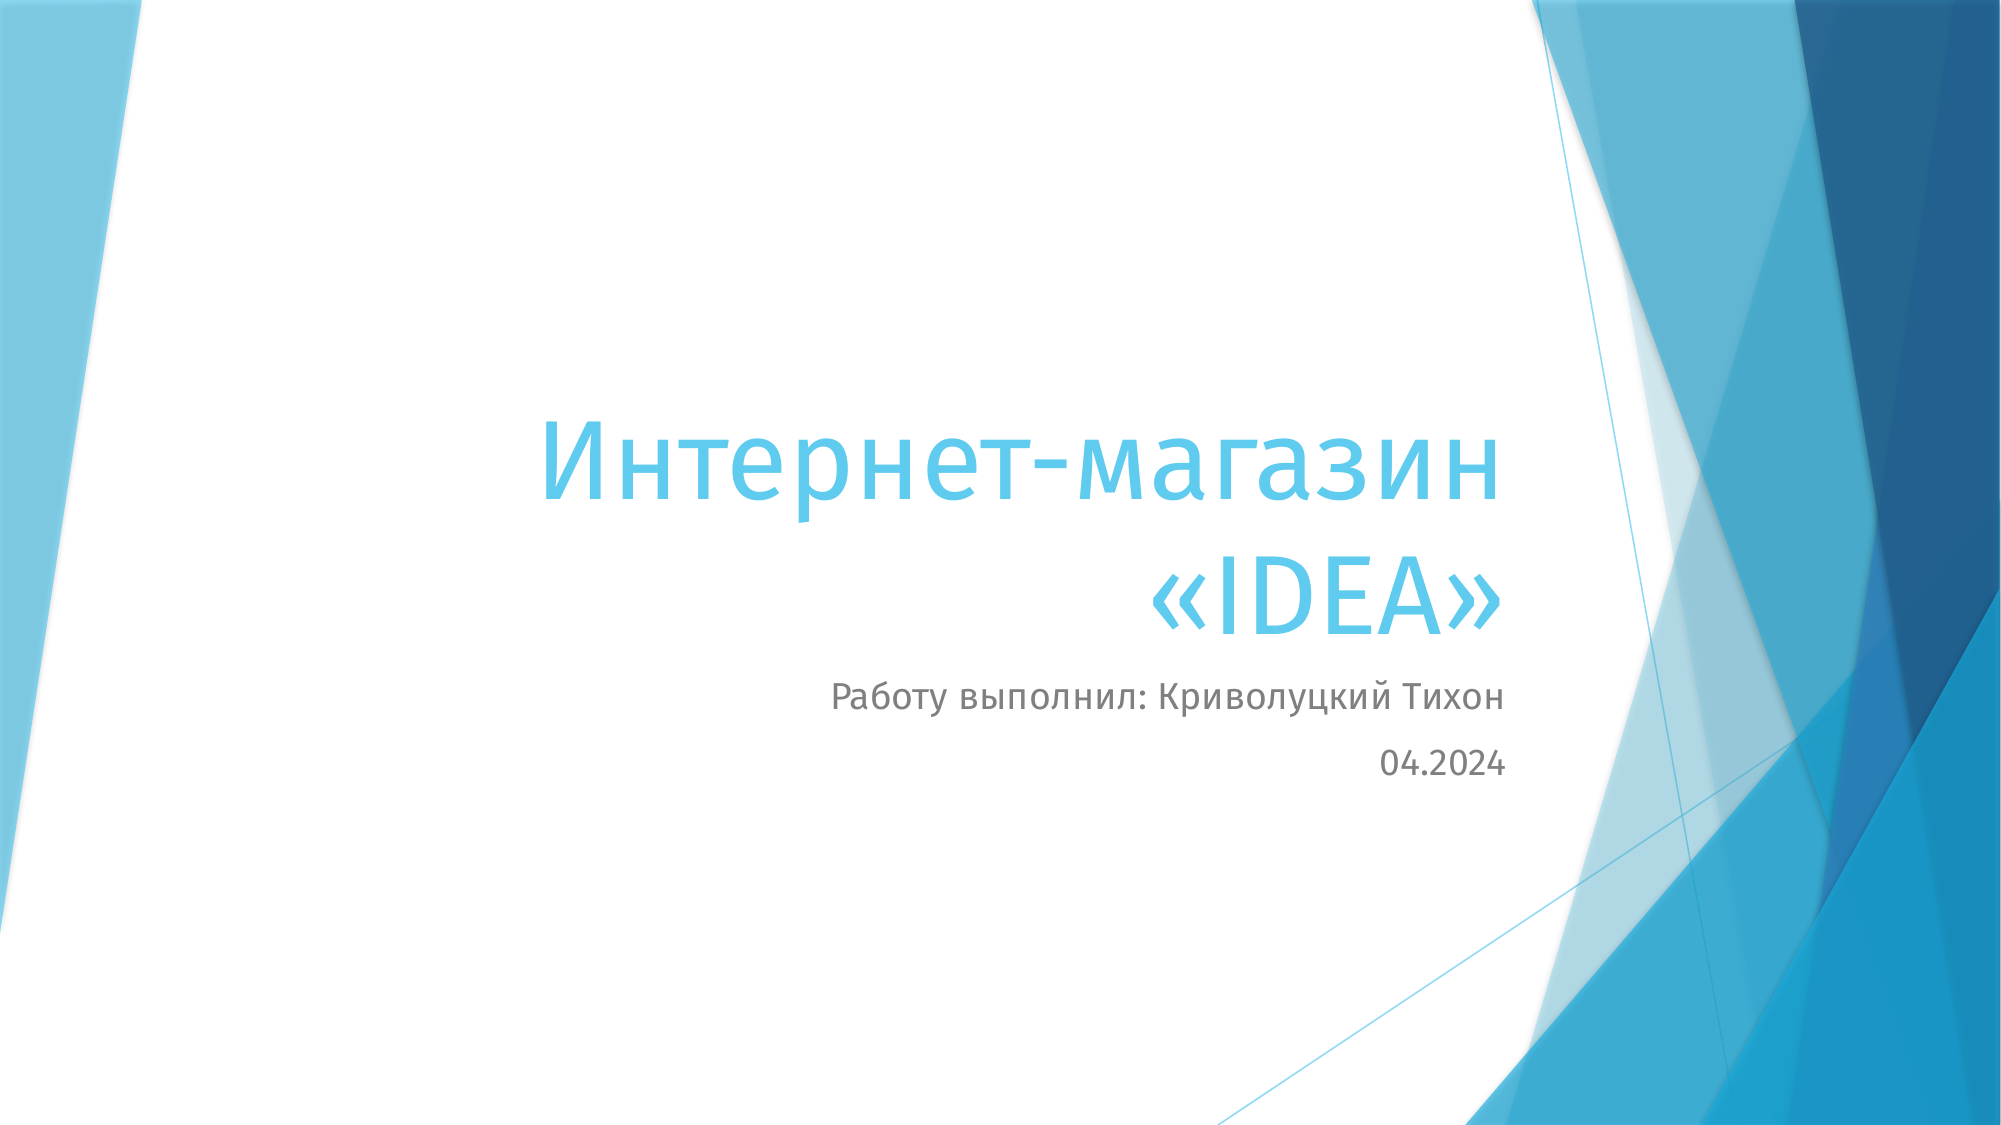

# Интернет-магазин «IDEA»
Работу выполнил: Криволуцкий Тихон
04.2024